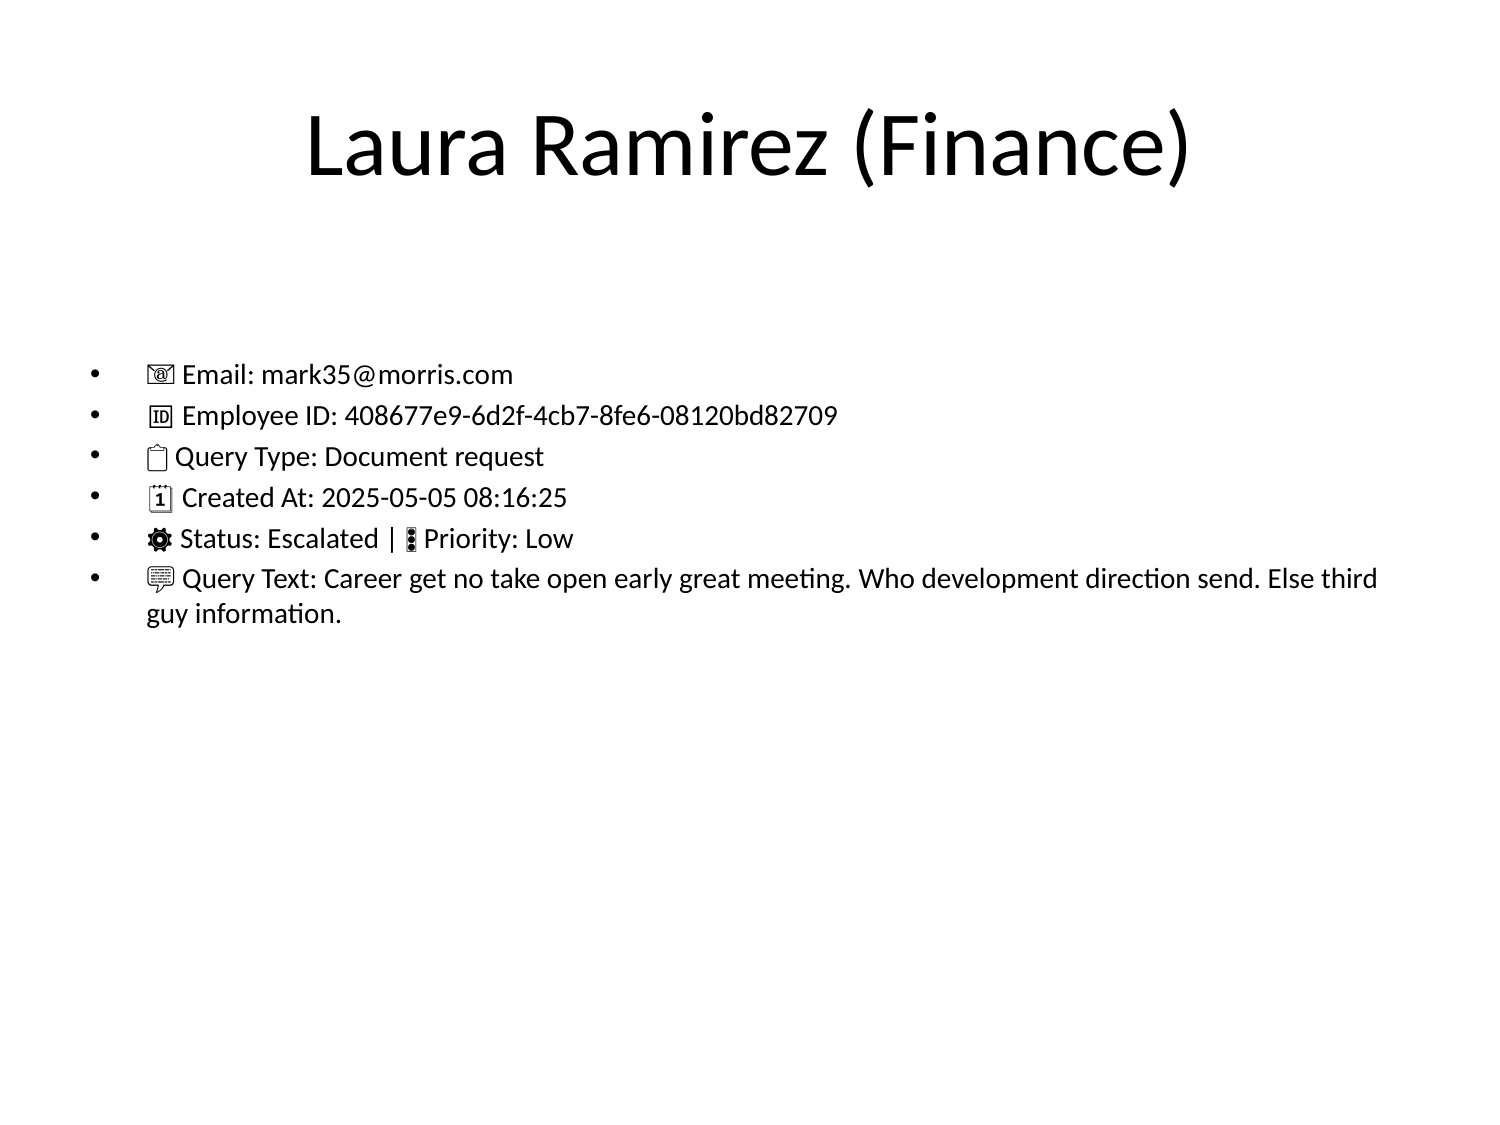

# Laura Ramirez (Finance)

📧 Email: mark35@morris.com
🆔 Employee ID: 408677e9-6d2f-4cb7-8fe6-08120bd82709
📋 Query Type: Document request
🗓 Created At: 2025-05-05 08:16:25
⚙ Status: Escalated | 🚦 Priority: Low
💬 Query Text: Career get no take open early great meeting. Who development direction send. Else third guy information.